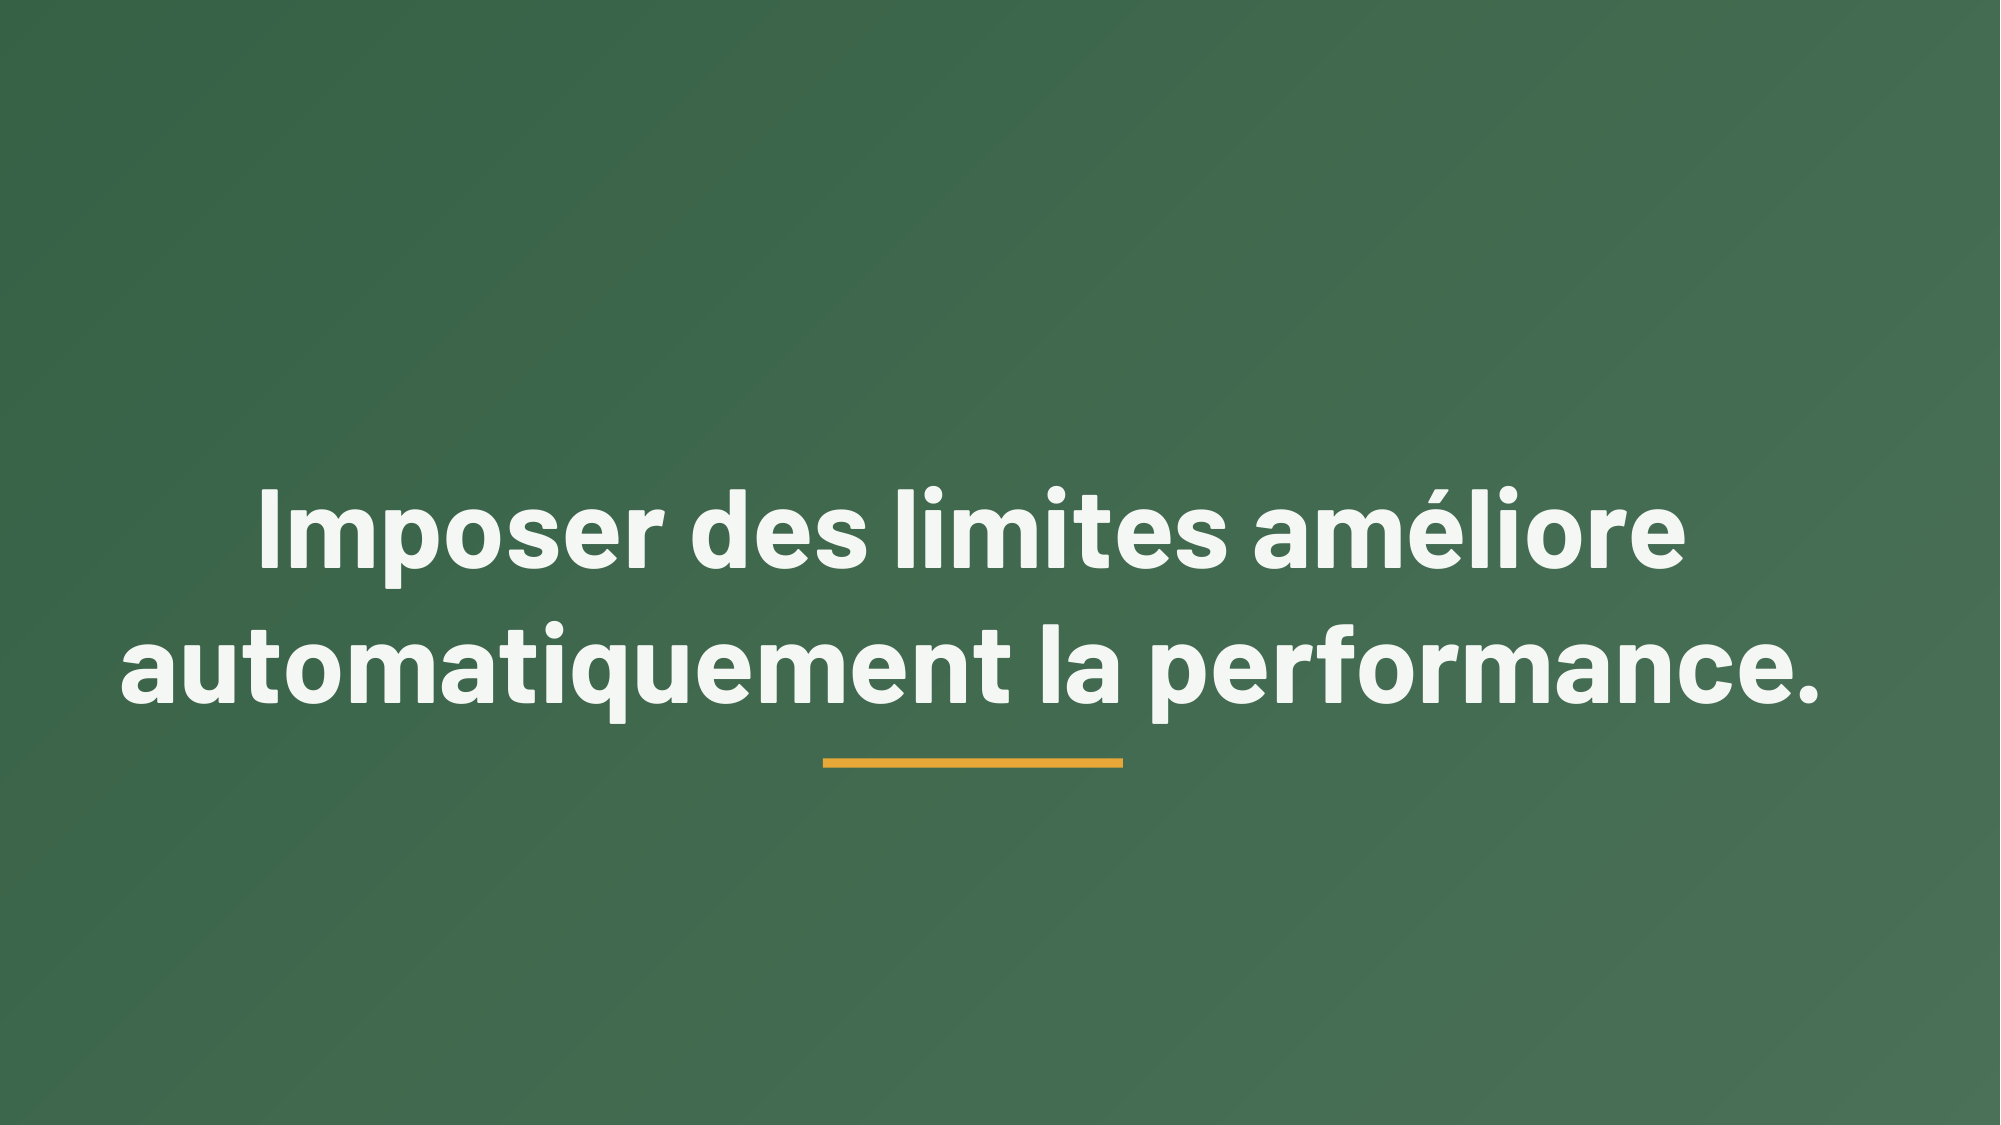

# Imposer des limites améliore automatiquement la performance.